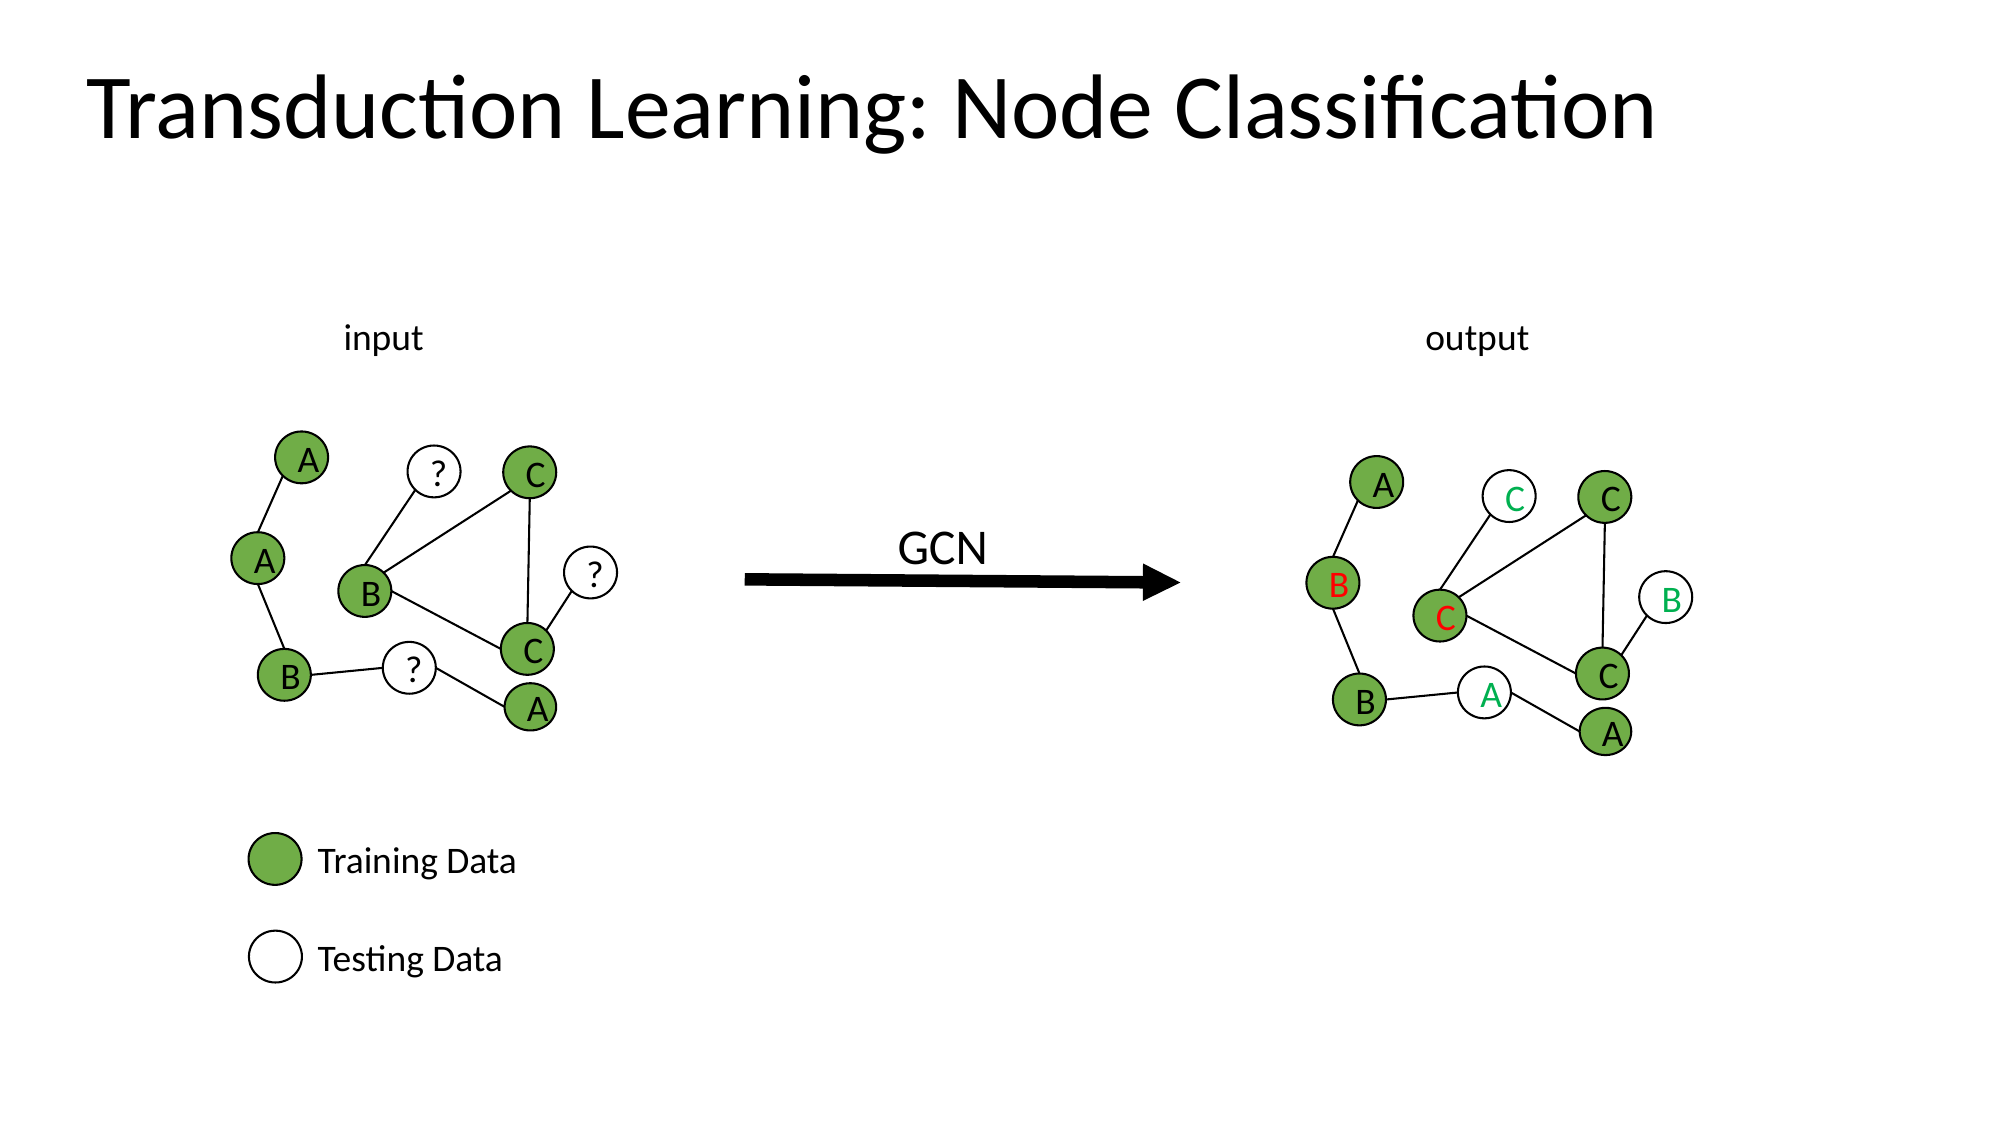

Transduction Learning: Node Classification
input
output
A
?
C
A
C
C
GCN
A
?
B
B
B
C
C
?
C
B
A
B
A
A
Training Data

Testing Data